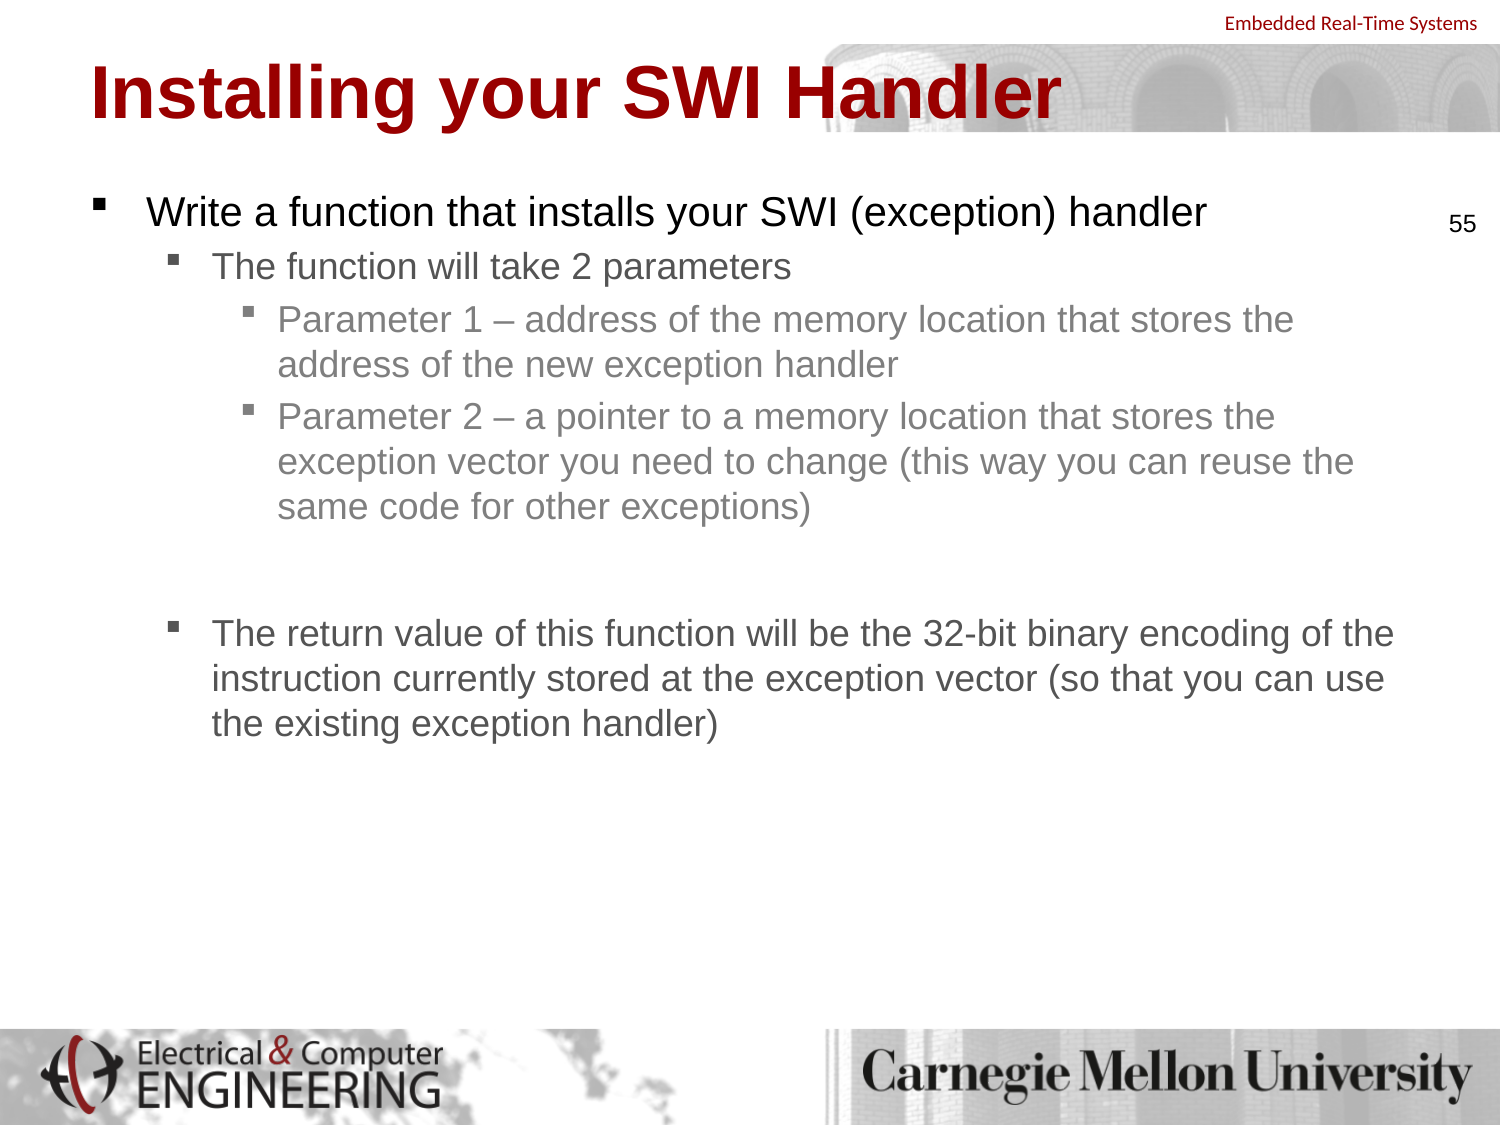

# Installing your SWI Handler
Write a function that installs your SWI (exception) handler
The function will take 2 parameters
Parameter 1 – address of the memory location that stores the address of the new exception handler
Parameter 2 – a pointer to a memory location that stores the exception vector you need to change (this way you can reuse the same code for other exceptions)

The return value of this function will be the 32-bit binary encoding of the instruction currently stored at the exception vector (so that you can use the existing exception handler)

55